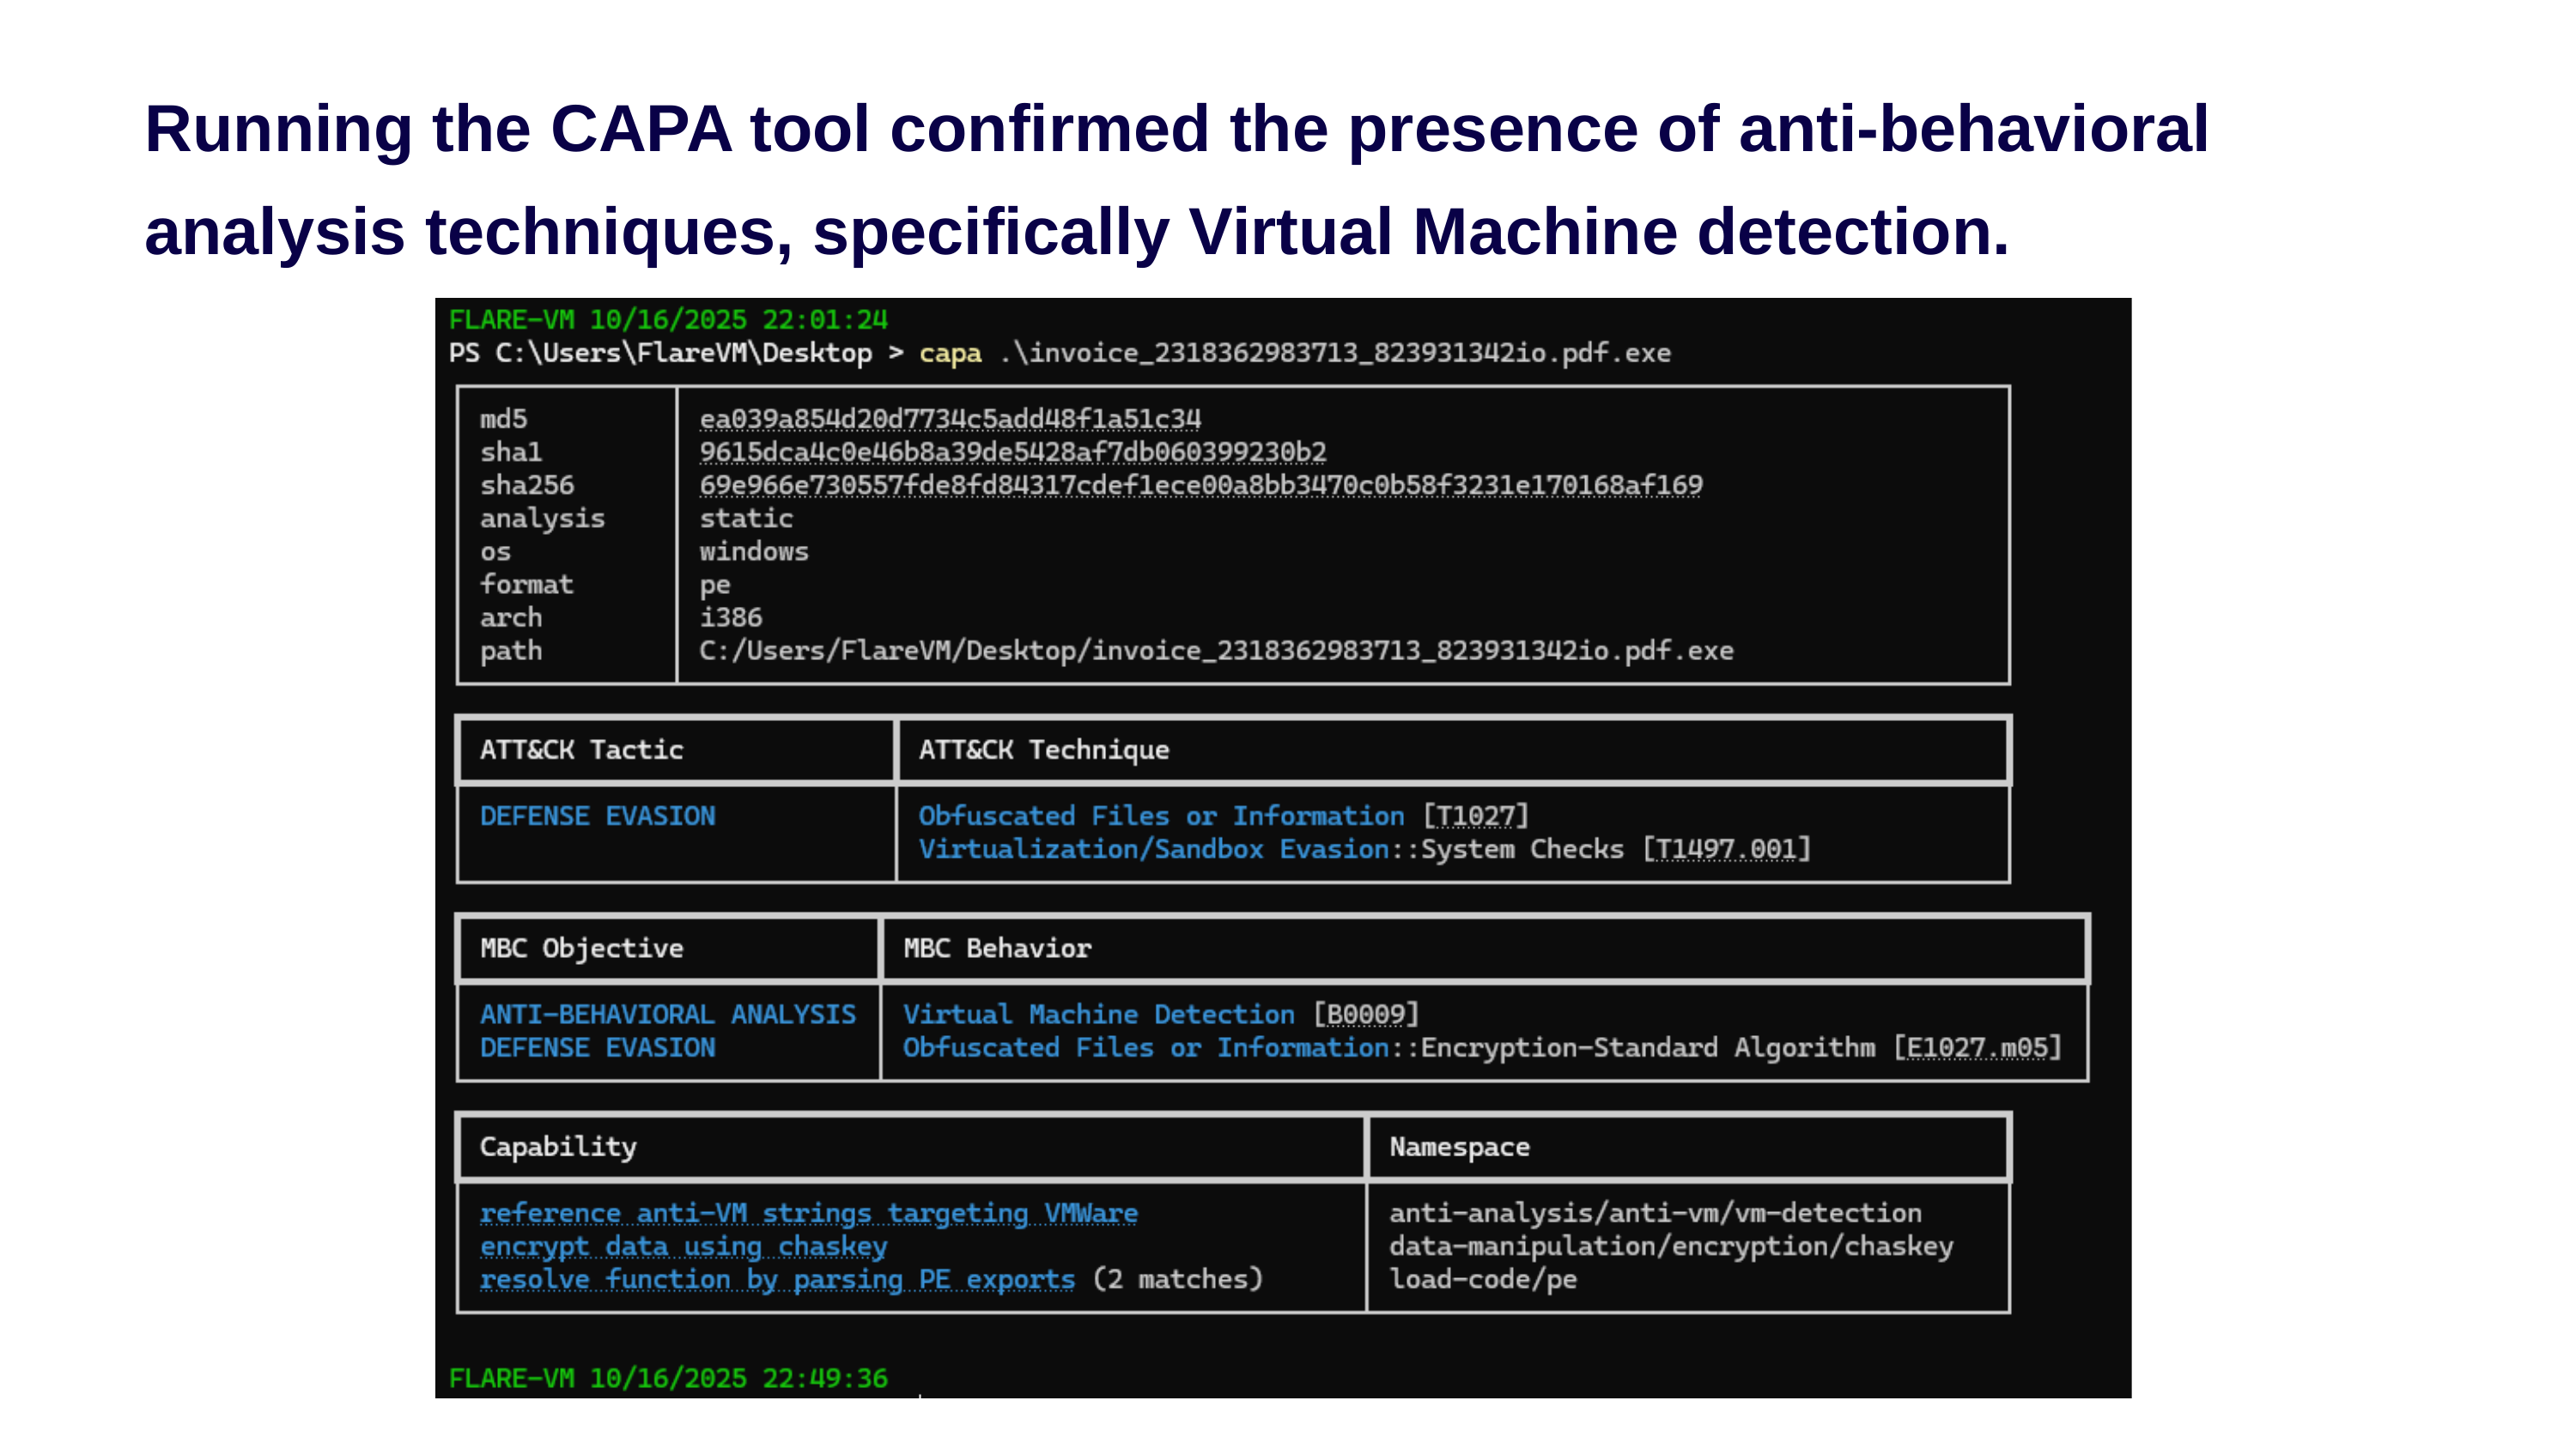

Running the CAPA tool confirmed the presence of anti-behavioral analysis techniques, specifically Virtual Machine detection.